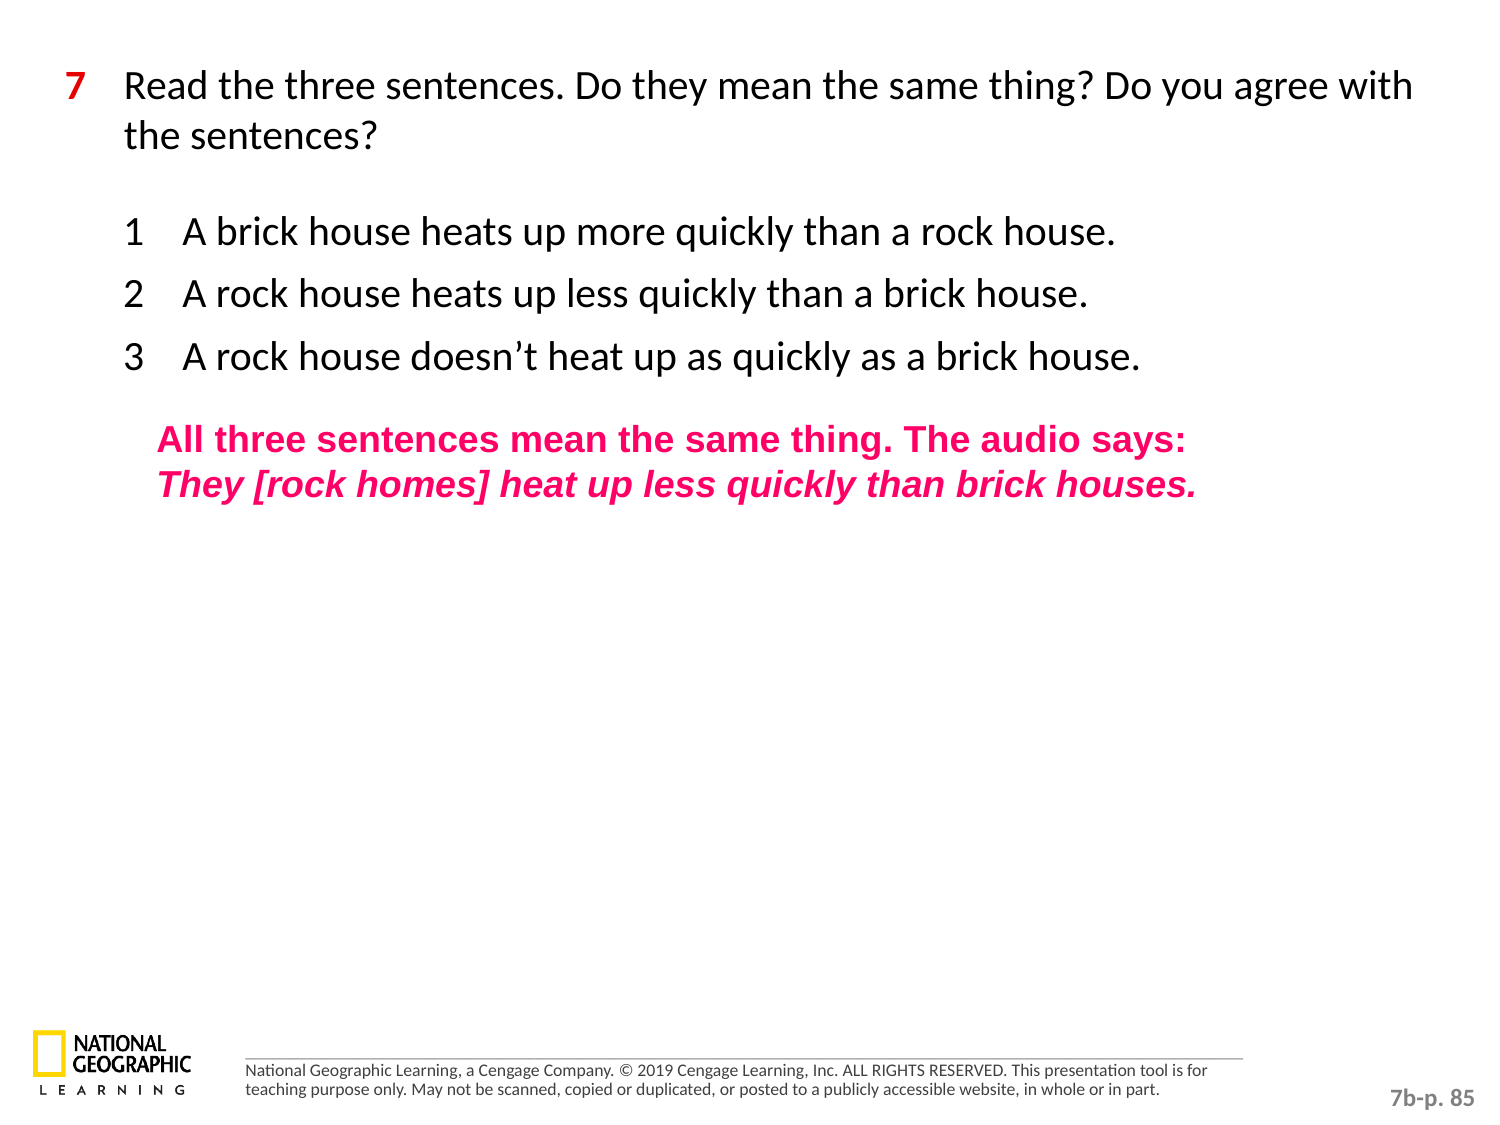

7 	Read the three sentences. Do they mean the same thing? Do you agree with the sentences?
1 	A brick house heats up more quickly than a rock house.
2 	A rock house heats up less quickly than a brick house.
3 	A rock house doesn’t heat up as quickly as a brick house.
All three sentences mean the same thing. The audio says:
They [rock homes] heat up less quickly than brick houses.
7b-p. 85